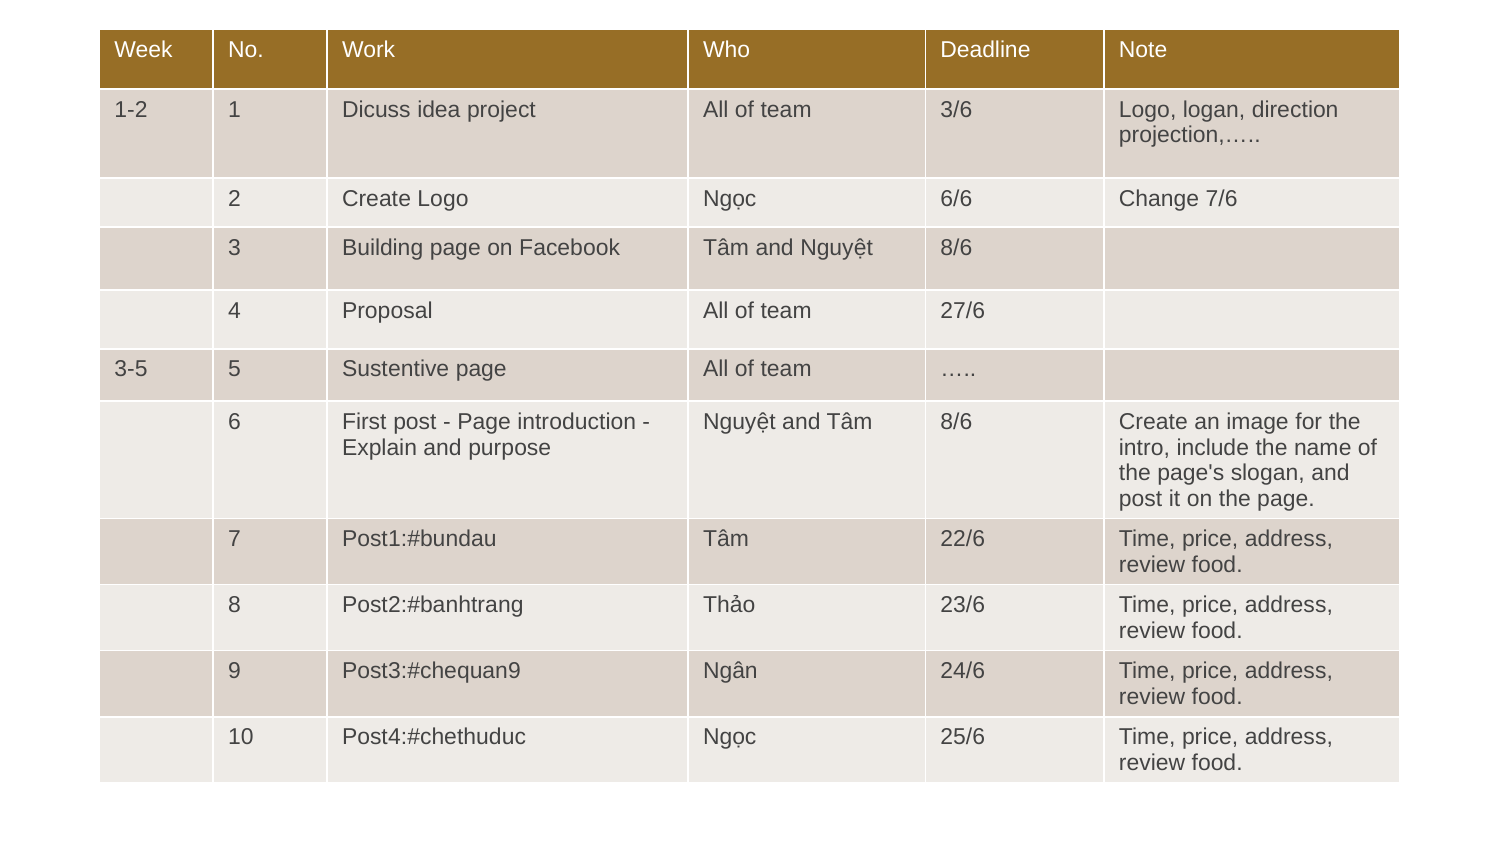

| Week | No. | Work | Who | Deadline | Note |
| --- | --- | --- | --- | --- | --- |
| 1-2 | 1 | Dicuss idea project | All of team | 3/6 | Logo, logan, direction projection,….. |
|  | 2 | Create Logo | Ngọc | 6/6 | Change 7/6 |
|  | 3 | Building page on Facebook | Tâm and Nguyệt | 8/6 |  |
|  | 4 | Proposal | All of team | 27/6 |  |
| 3-5 | 5 | Sustentive page | All of team | ….. |  |
|  | 6 | First post - Page introduction - Explain and purpose | Nguyệt and Tâm | 8/6 | Create an image for the intro, include the name of the page's slogan, and post it on the page. |
|  | 7 | Post1:#bundau | Tâm | 22/6 | Time, price, address, review food. |
|  | 8 | Post2:#banhtrang | Thảo | 23/6 | Time, price, address, review food. |
|  | 9 | Post3:#chequan9 | Ngân | 24/6 | Time, price, address, review food. |
|  | 10 | Post4:#chethuduc | Ngọc | 25/6 | Time, price, address, review food. |